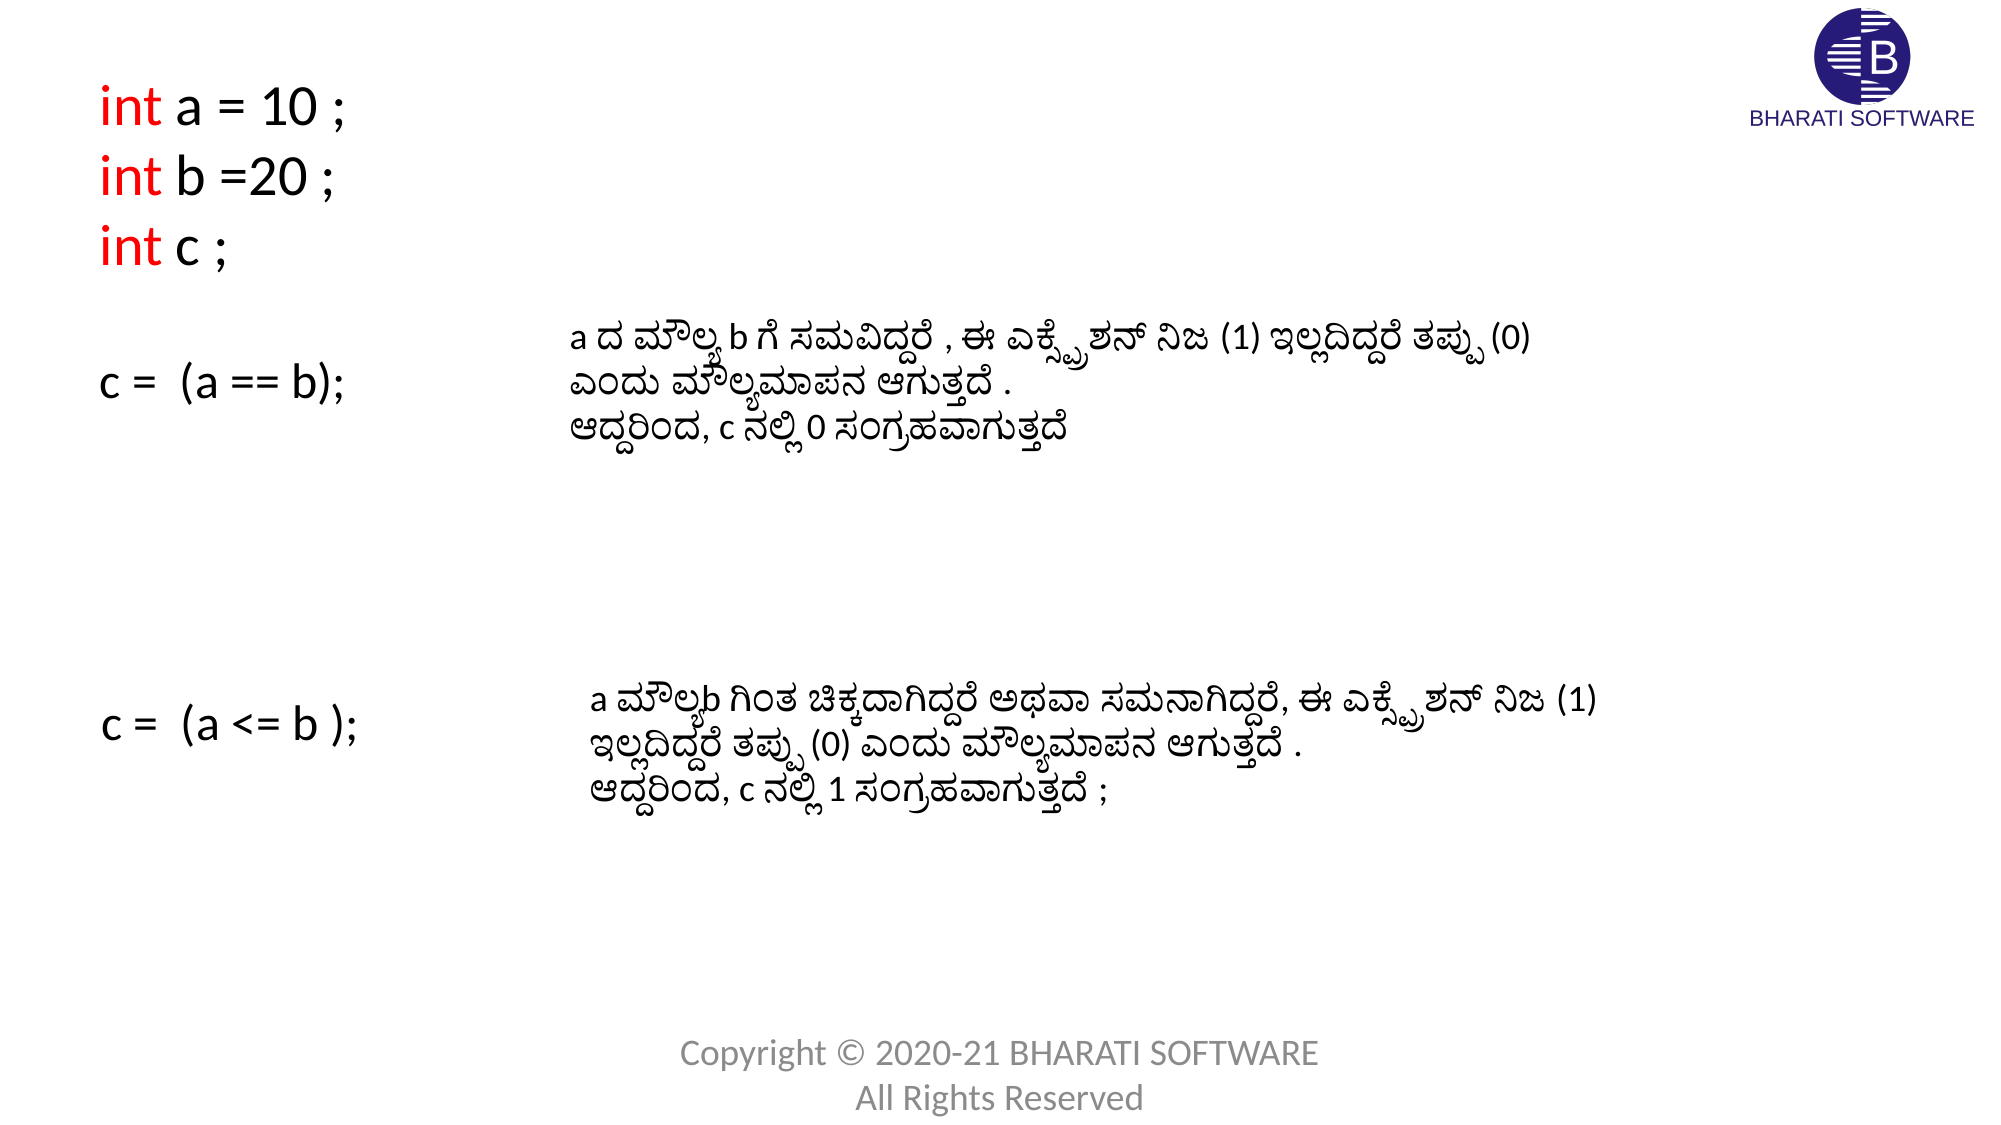

int a = 10 ;
int b =20 ;
int c ;

c =  (a == b);
a ದ ಮೌಲ್ಯ b ಗೆ ಸಮವಿದ್ದರೆ , ಈ ಎಕ್ಸ್ಪ್ರೆಶನ್ ನಿಜ (1) ಇಲ್ಲದಿದ್ದರೆ ತಪ್ಪು (0) ಎಂದು ಮೌಲ್ಯಮಾಪನ ಆಗುತ್ತದೆ .
ಆದ್ದರಿಂದ, c ನಲ್ಲಿ 0 ಸಂಗ್ರಹವಾಗುತ್ತದೆ
a ಮೌಲ್ಯb ಗಿಂತ ಚಿಕ್ಕದಾಗಿದ್ದರೆ ಅಥವಾ ಸಮನಾಗಿದ್ದರೆ, ಈ ಎಕ್ಸ್ಪ್ರೆಶನ್ ನಿಜ (1) ಇಲ್ಲದಿದ್ದರೆ ತಪ್ಪು (0) ಎಂದು ಮೌಲ್ಯಮಾಪನ ಆಗುತ್ತದೆ .
ಆದ್ದರಿಂದ, c ನಲ್ಲಿ 1 ಸಂಗ್ರಹವಾಗುತ್ತದೆ ;
c =  (a <= b );
Copyright © 2020-21 BHARATI SOFTWARE All Rights Reserved